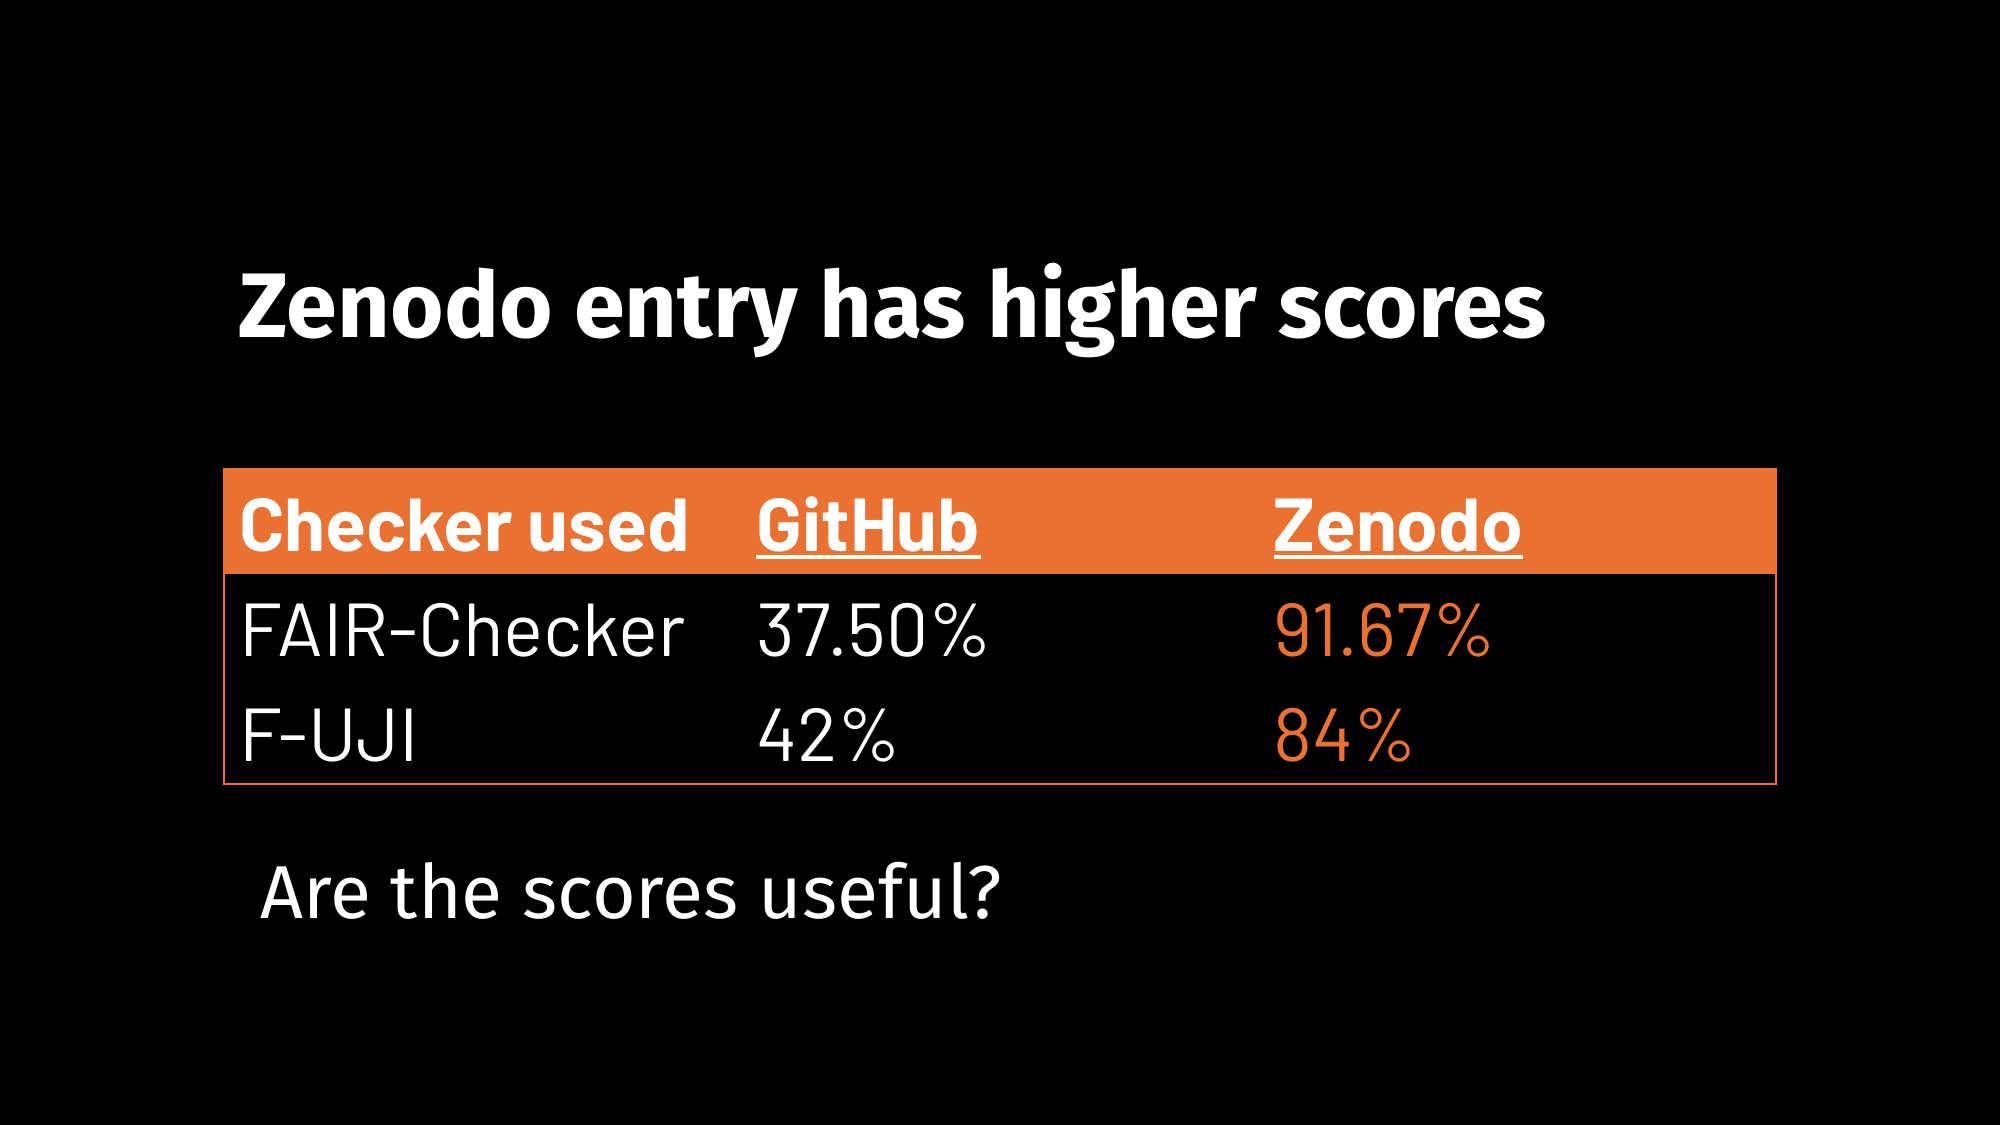

Zenodo entry has higher scores
| Checker used | GitHub | Zenodo |
| --- | --- | --- |
| FAIR-Checker | 37.50% | 91.67% |
| F-UJI | 42% | 84% |
Are the scores useful?